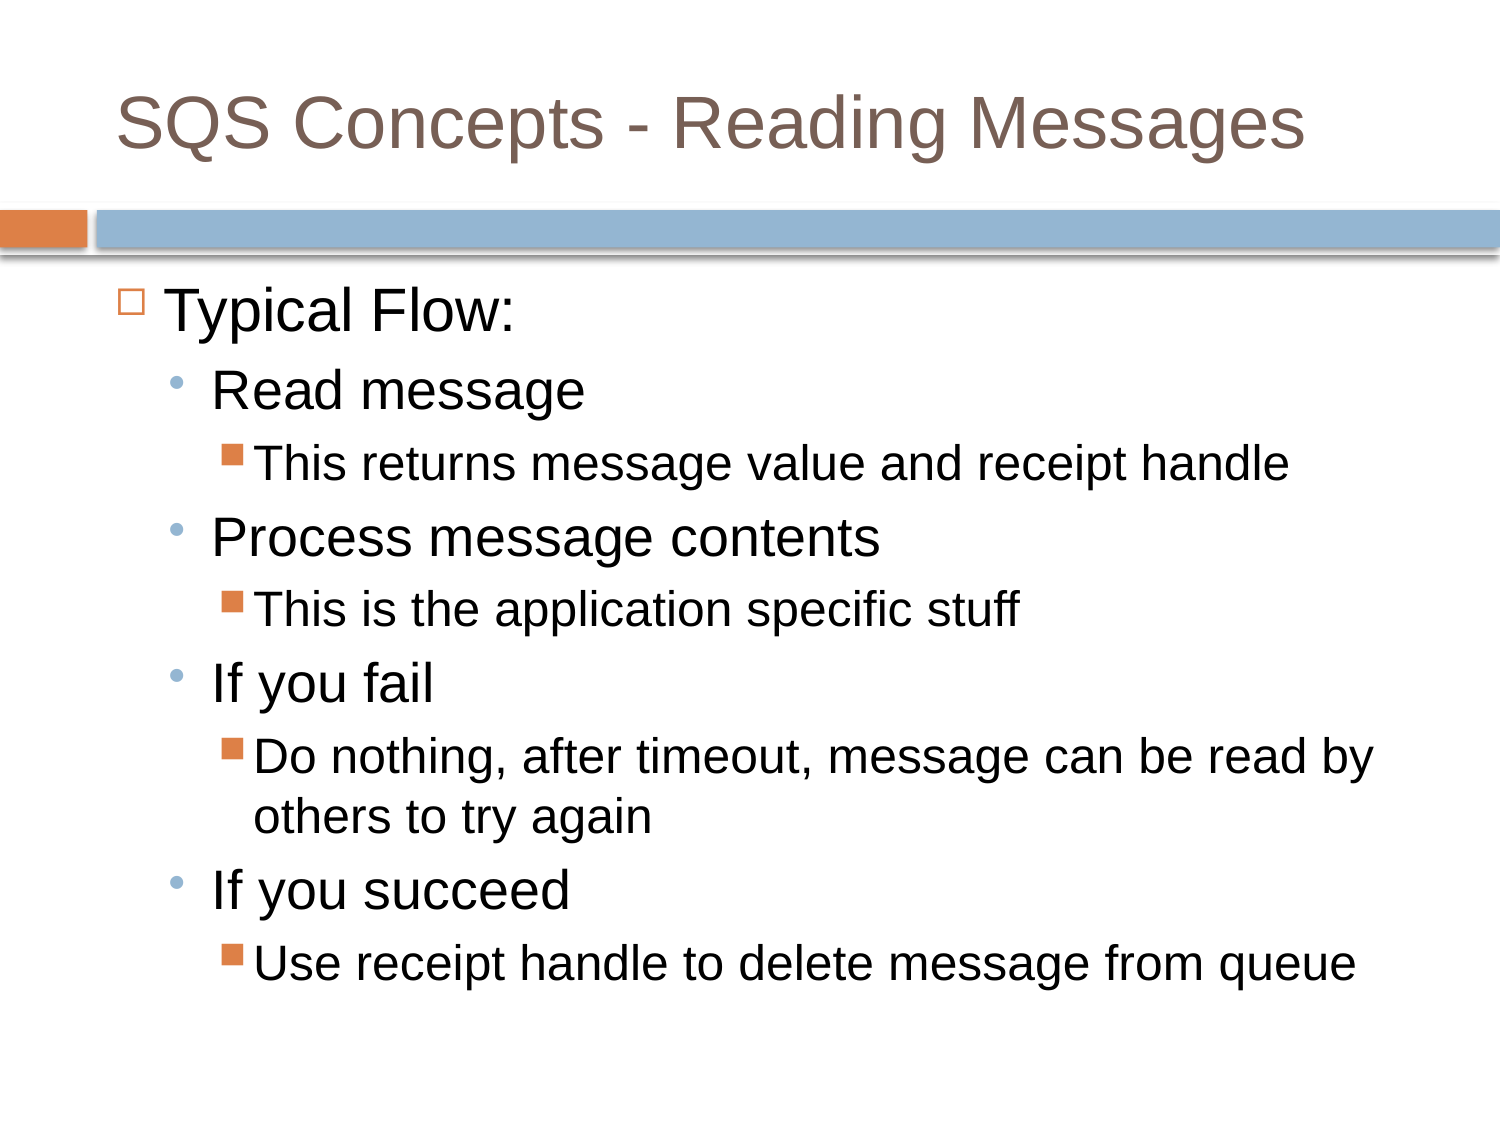

# SQS Concepts - Reading Messages
Typical Flow:
Read message
This returns message value and receipt handle
Process message contents
This is the application specific stuff
If you fail
Do nothing, after timeout, message can be read by others to try again
If you succeed
Use receipt handle to delete message from queue